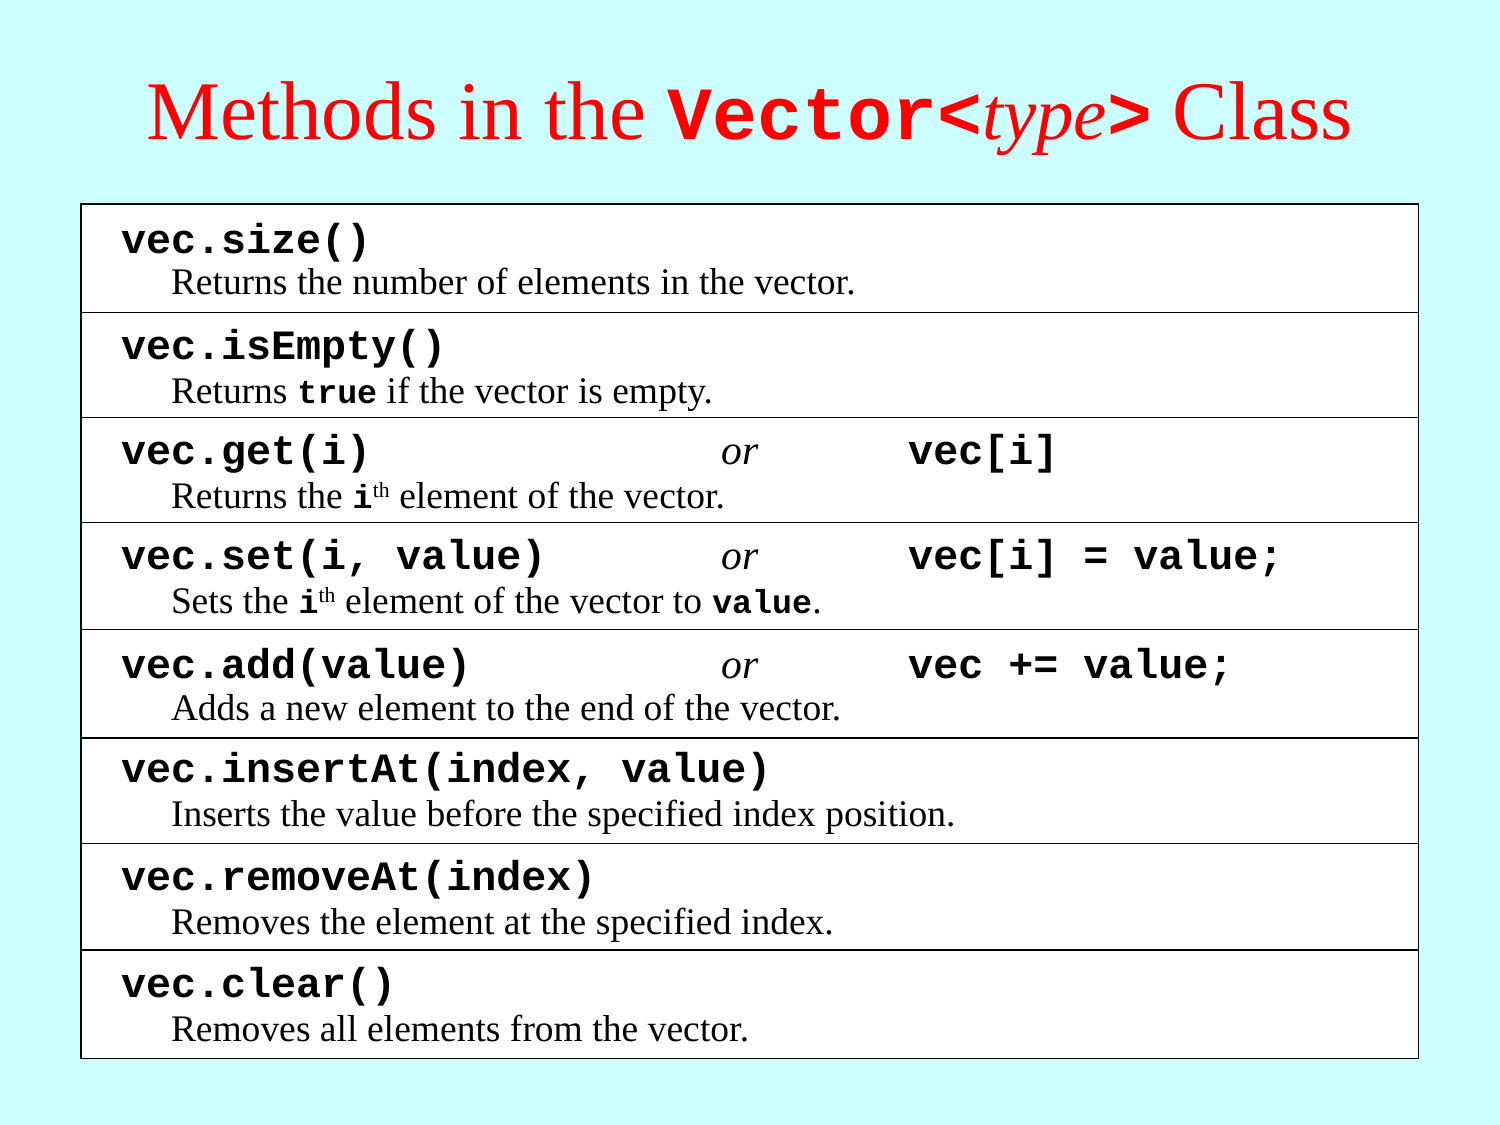

# Methods in the Vector<type> Class

vec.size()
Returns the number of elements in the vector.
vec.isEmpty()

Returns true if the vector is empty.
vec.get(i)              or      vec[i]

Returns the ith element of the vector.
vec.set(i, value)       or      vec[i] = value;

Sets the ith element of the vector to value.

vec.add(value)          or      vec += value;

Adds a new element to the end of the vector.
vec.insertAt(index, value)

Inserts the value before the specified index position.
vec.removeAt(index)

Removes the element at the specified index.
vec.clear()

Removes all elements from the vector.